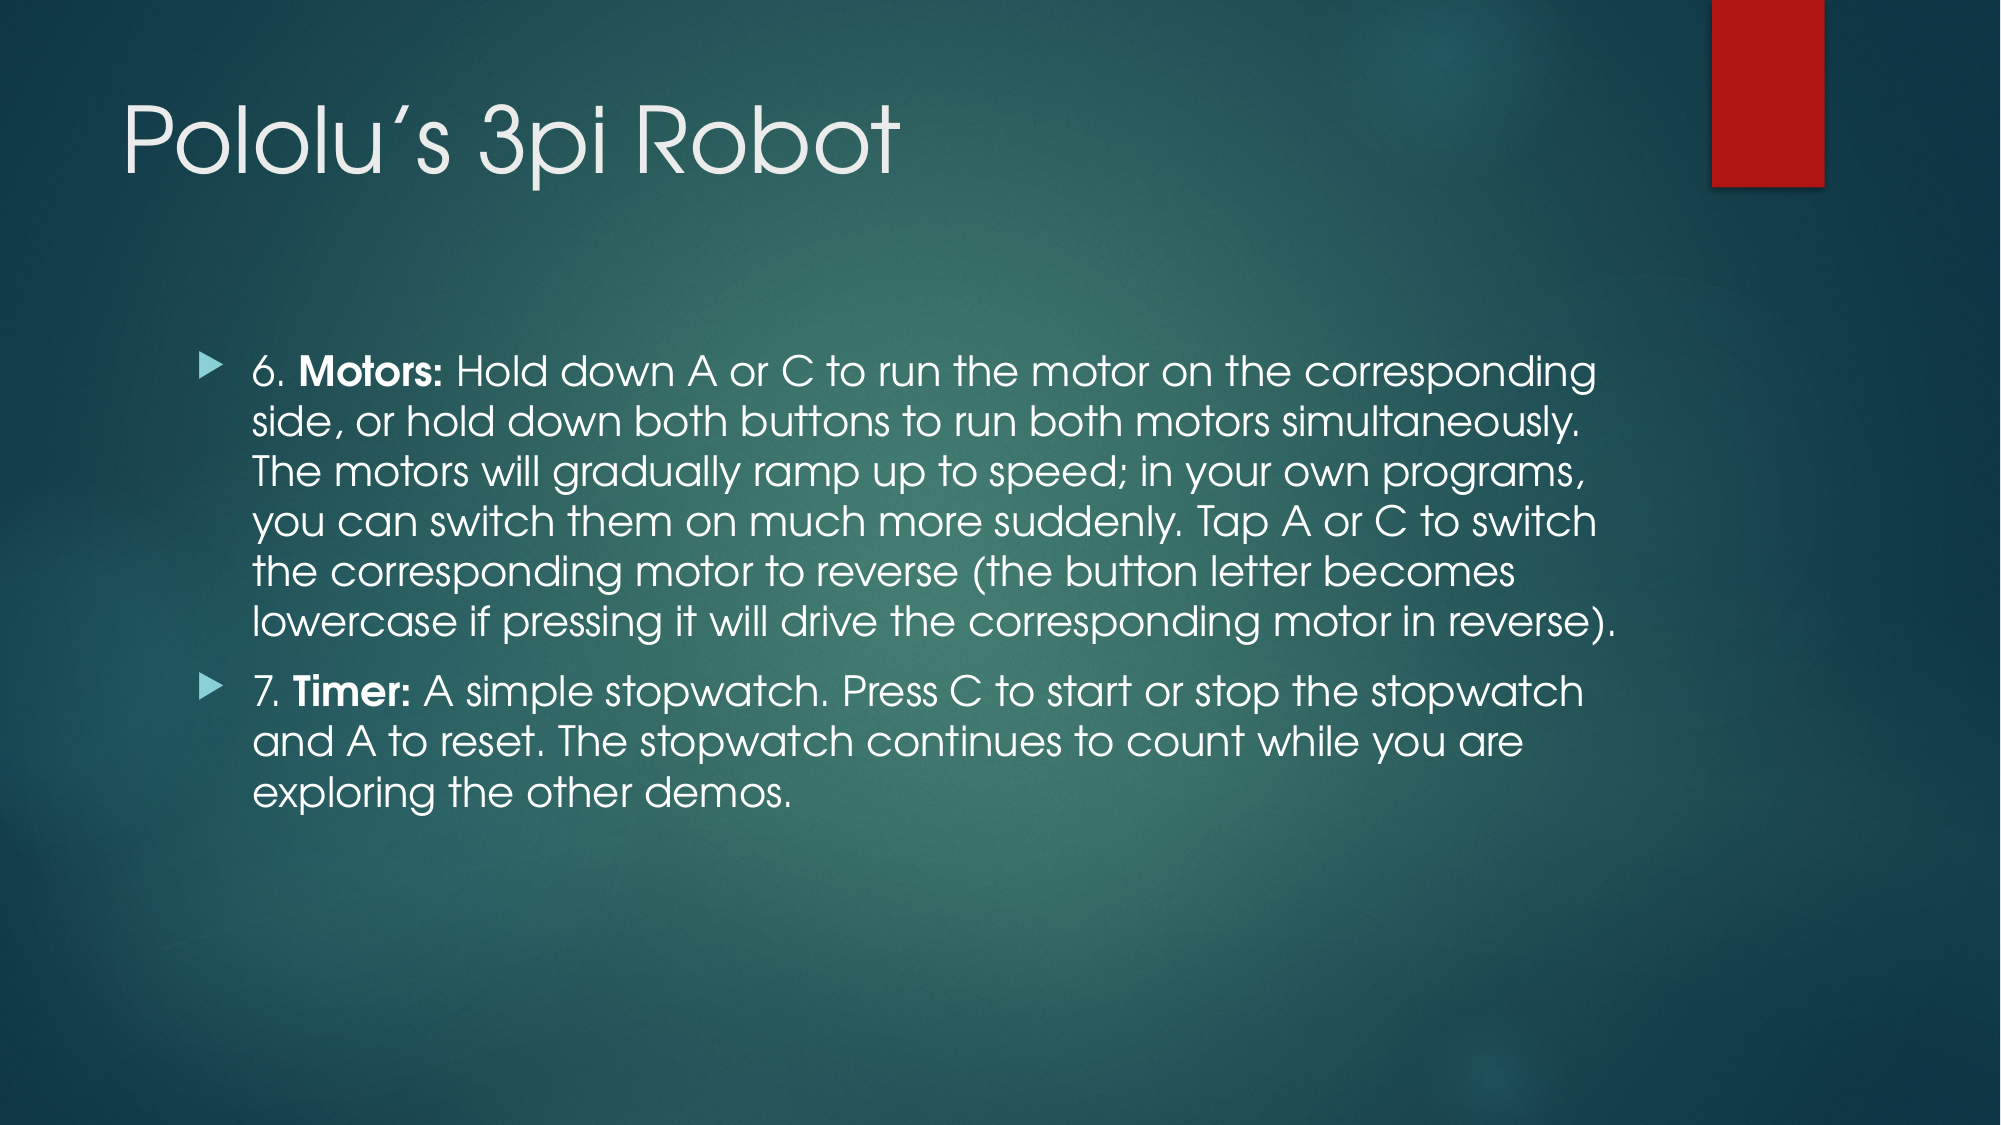

# Pololu’s 3pi Robot
6. Motors: Hold down A or C to run the motor on the corresponding side, or hold down both buttons to run both motors simultaneously. The motors will gradually ramp up to speed; in your own programs, you can switch them on much more suddenly. Tap A or C to switch the corresponding motor to reverse (the button letter becomes lowercase if pressing it will drive the corresponding motor in reverse).
7. Timer: A simple stopwatch. Press C to start or stop the stopwatch and A to reset. The stopwatch continues to count while you are exploring the other demos.